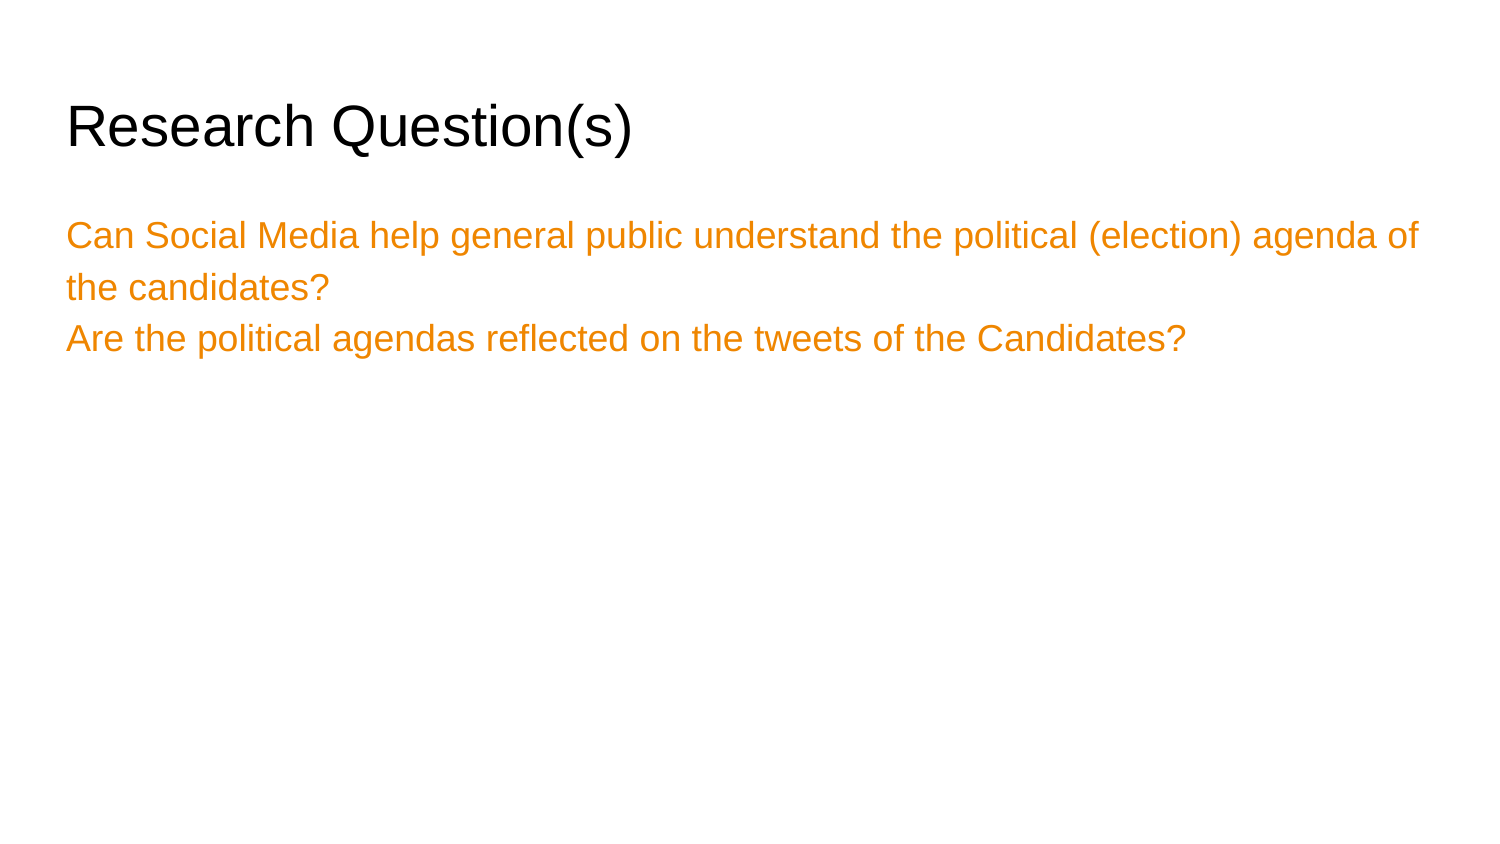

# Research Question(s)
Can Social Media help general public understand the political (election) agenda of the candidates?
Are the political agendas reflected on the tweets of the Candidates?